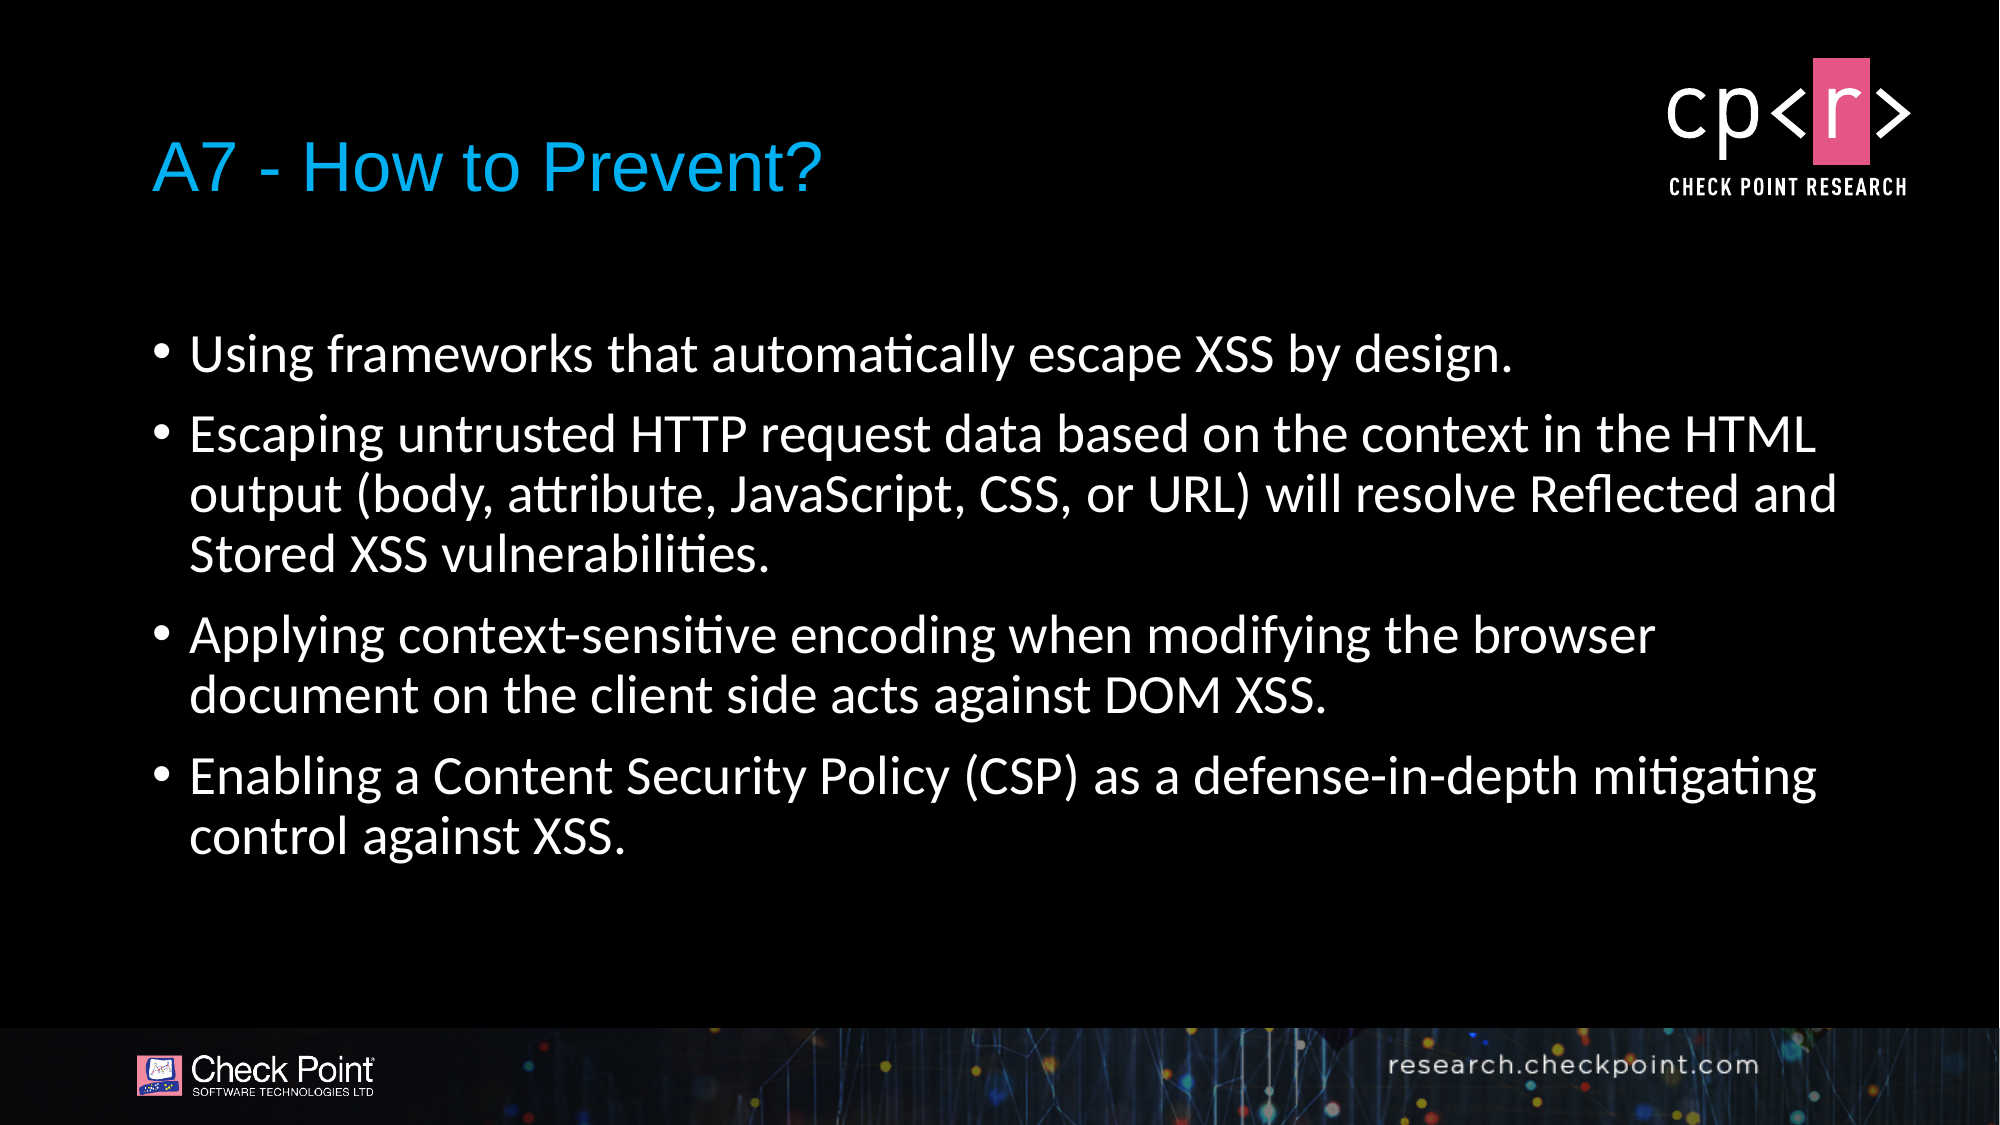

# A7 - How to Prevent?
Using frameworks that automatically escape XSS by design.
Escaping untrusted HTTP request data based on the context in the HTML output (body, attribute, JavaScript, CSS, or URL) will resolve Reflected and Stored XSS vulnerabilities.
Applying context-sensitive encoding when modifying the browser document on the client side acts against DOM XSS.
Enabling a Content Security Policy (CSP) as a defense-in-depth mitigating control against XSS.